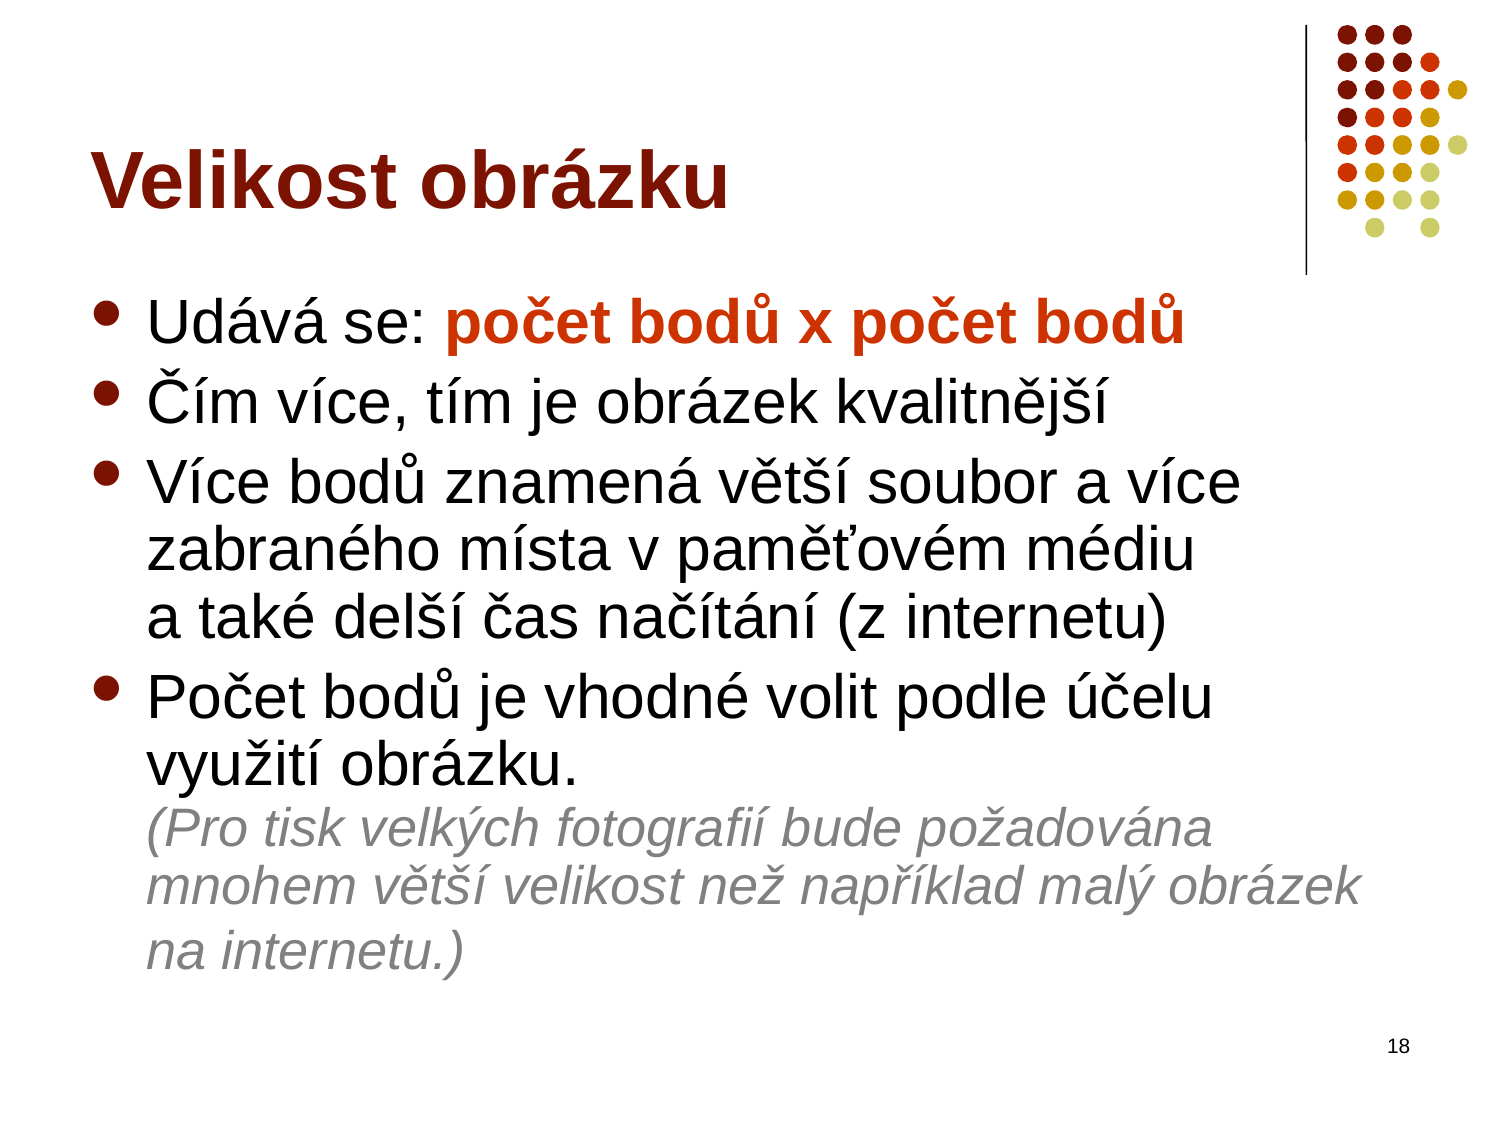

# Velikost obrázku
Udává se: počet bodů x počet bodů
Čím více, tím je obrázek kvalitnější
Více bodů znamená větší soubor a více zabraného místa v paměťovém médiu
a také delší čas načítání (z internetu)
Počet bodů je vhodné volit podle účelu využití obrázku.
(Pro tisk velkých fotografií bude požadována mnohem větší velikost než například malý obrázek na internetu.)
18